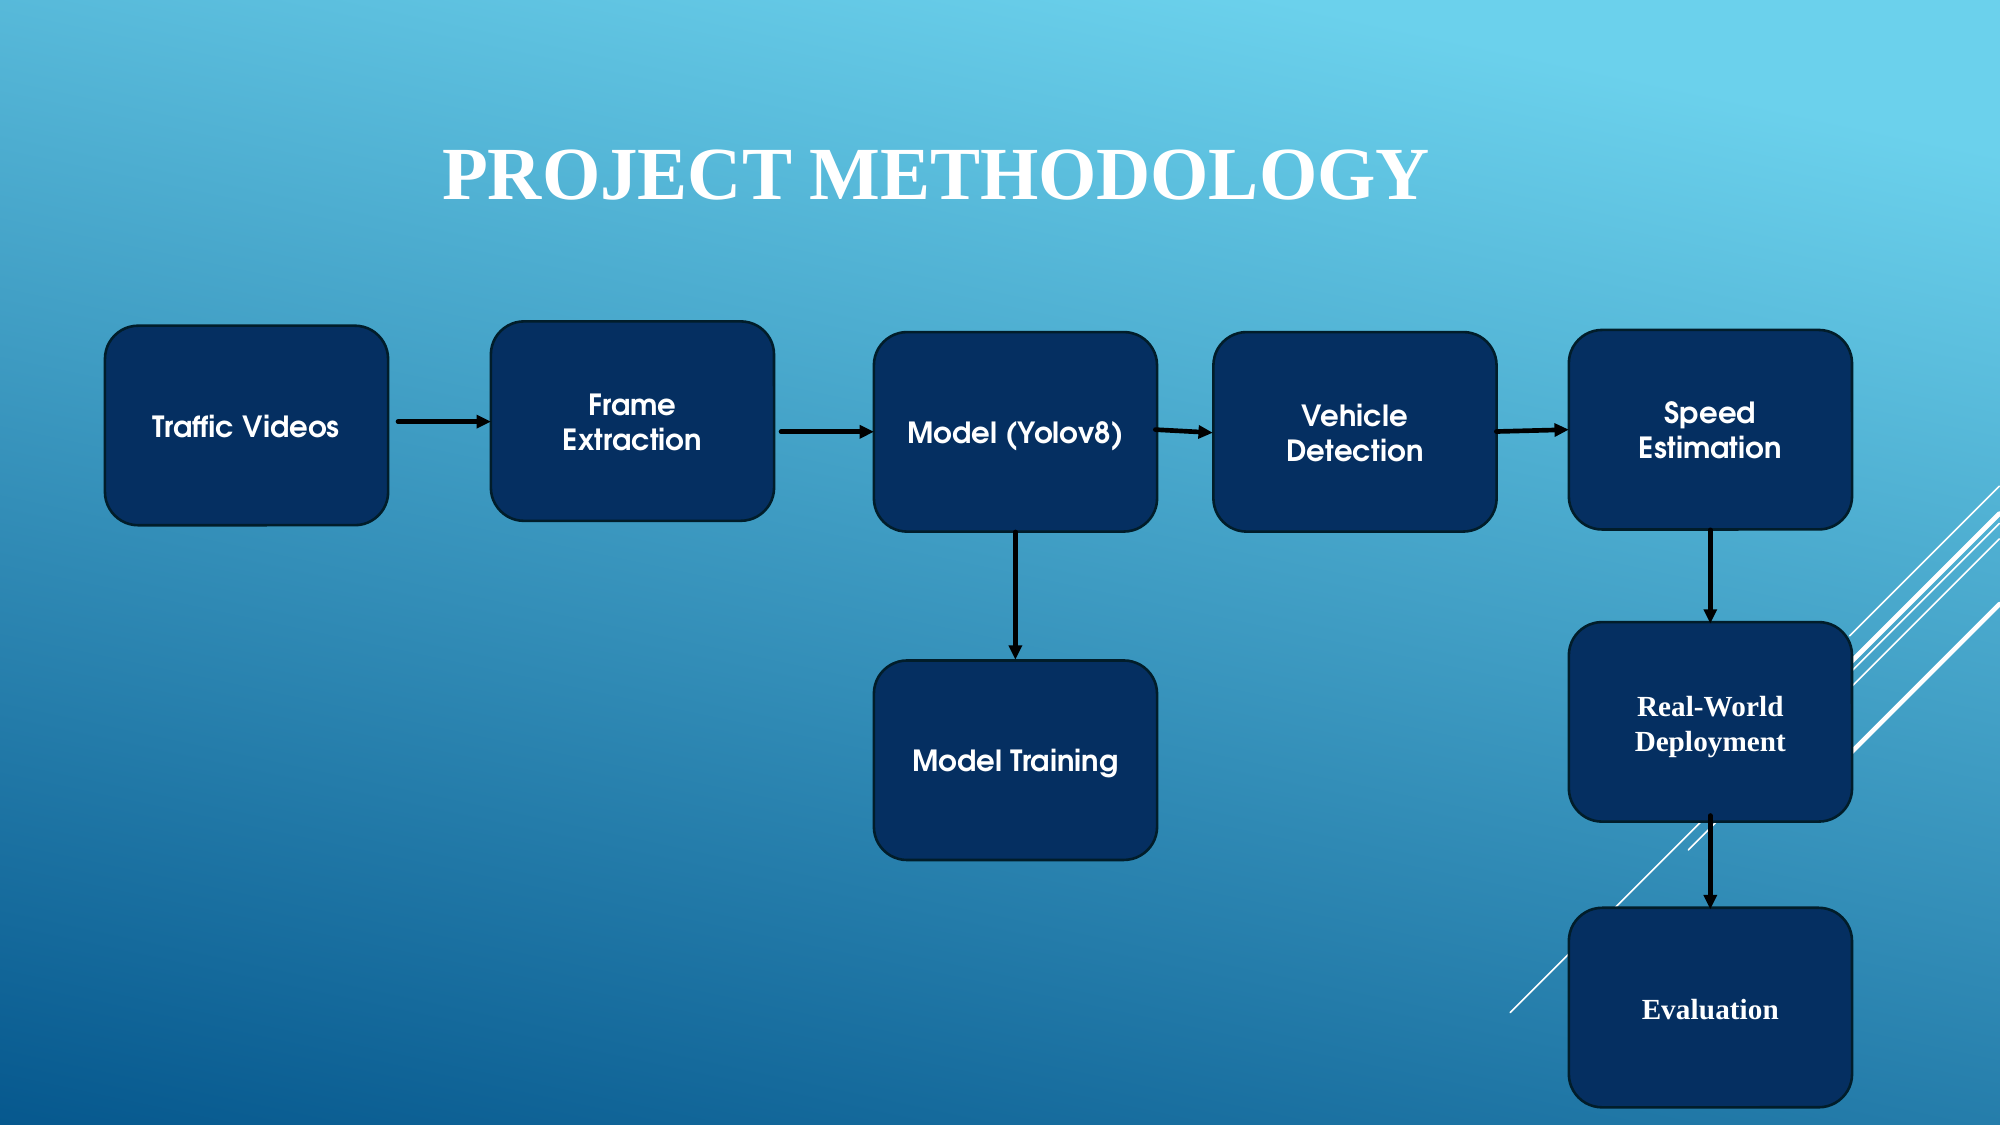

# PROJECT METHODOLOGY
Frame Extraction
Traffic Videos
Speed Estimation
Model (Yolov8)
Vehicle Detection
Real-World Deployment
Model Training
Evaluation